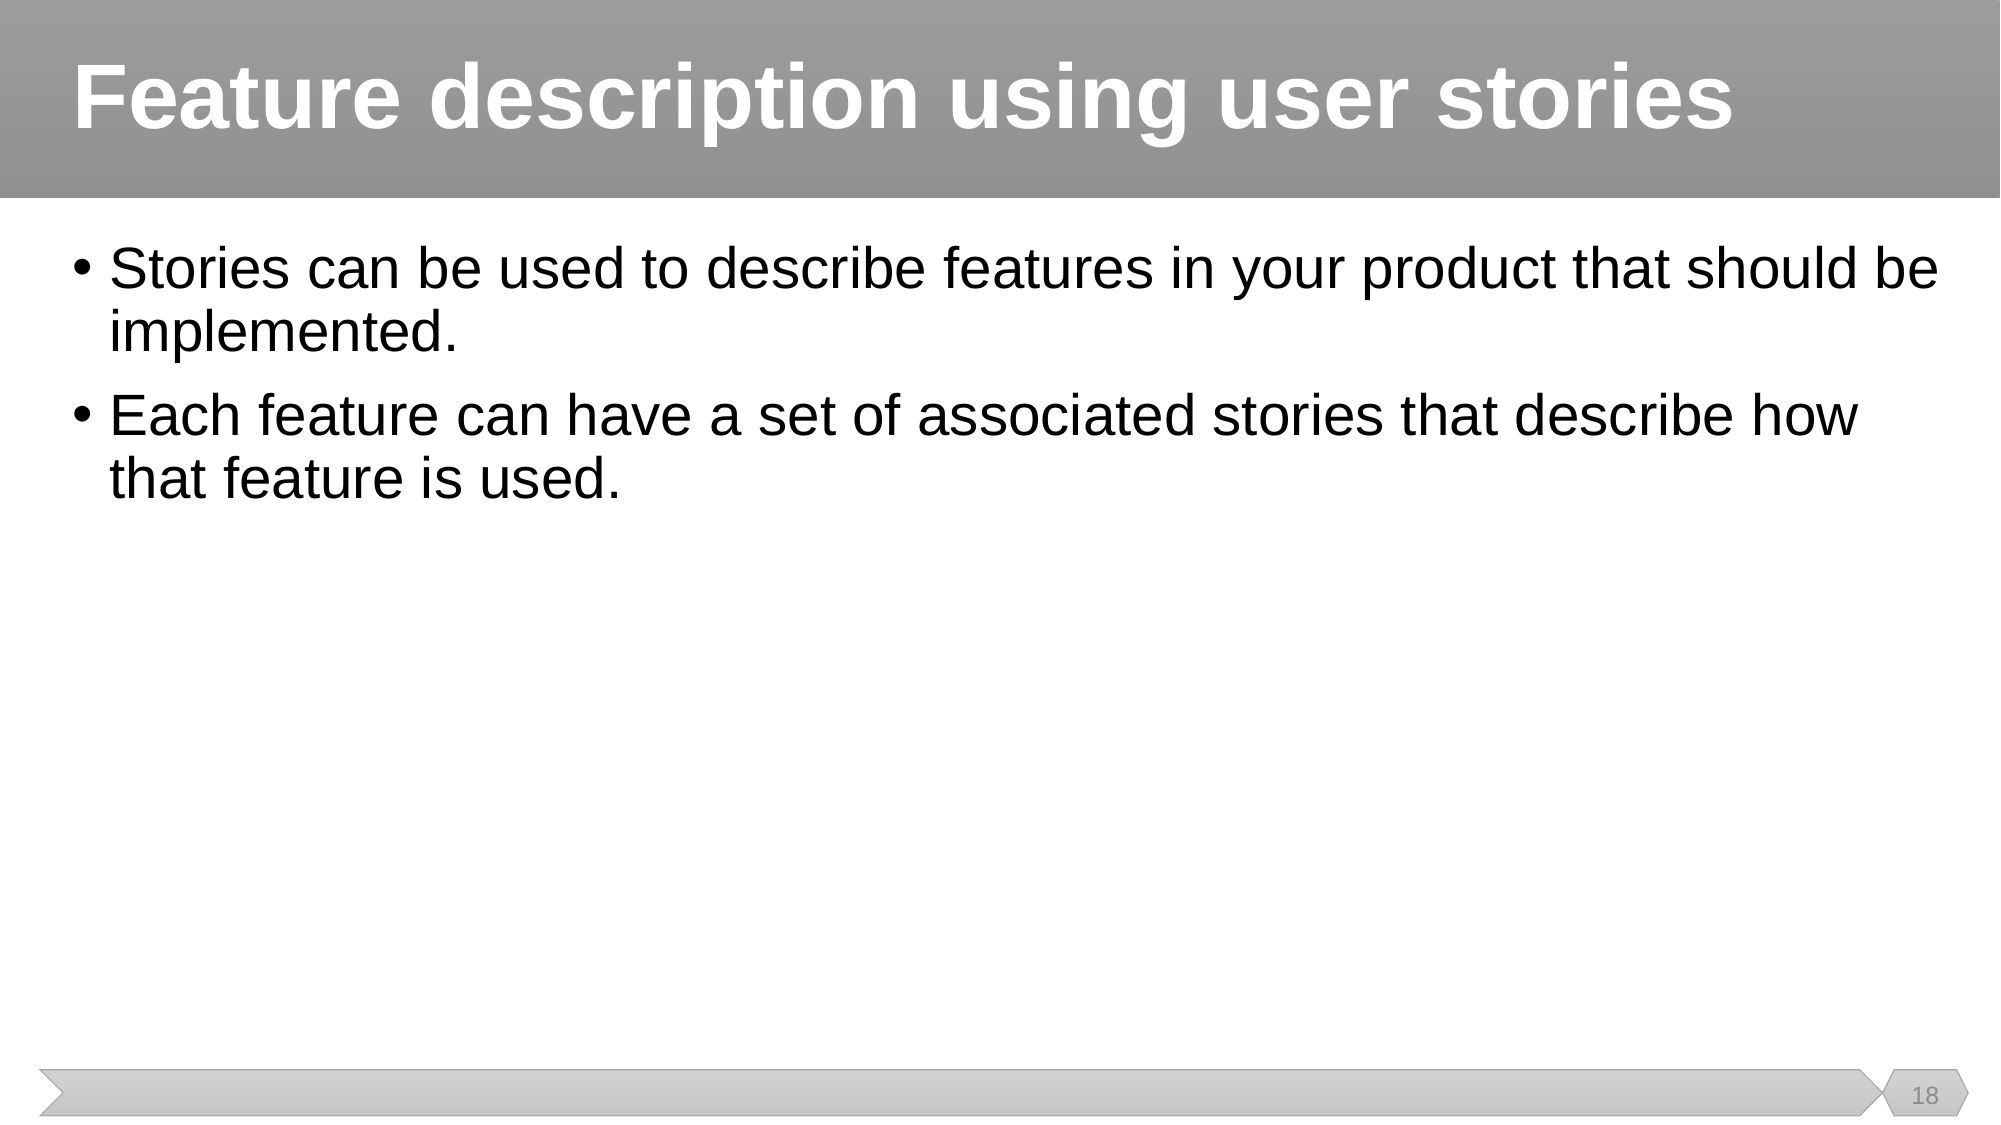

# Feature description using user stories
Stories can be used to describe features in your product that should be implemented.
Each feature can have a set of associated stories that describe how that feature is used.

18